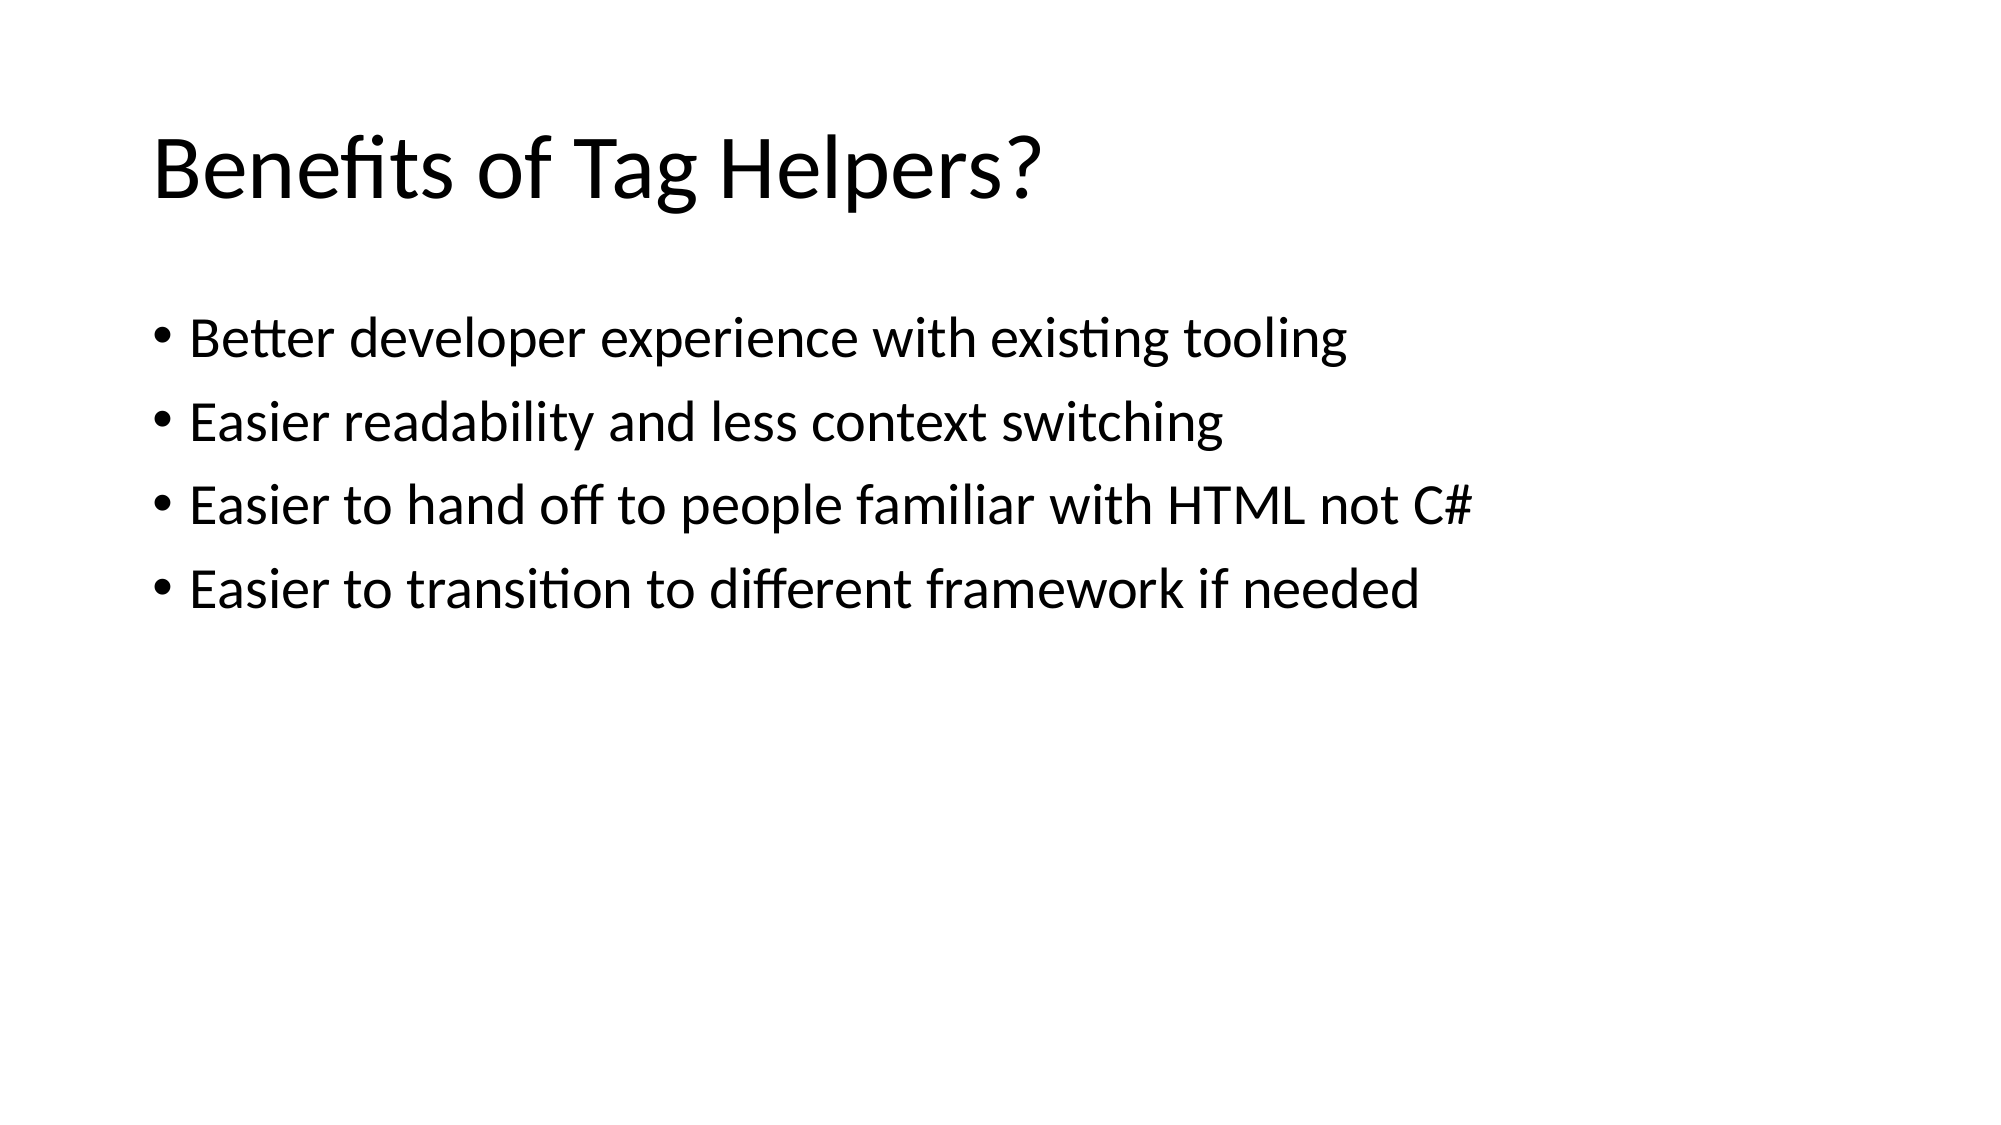

# Benefits of Tag Helpers?
Better developer experience with existing tooling
Easier readability and less context switching
Easier to hand off to people familiar with HTML not C#
Easier to transition to different framework if needed